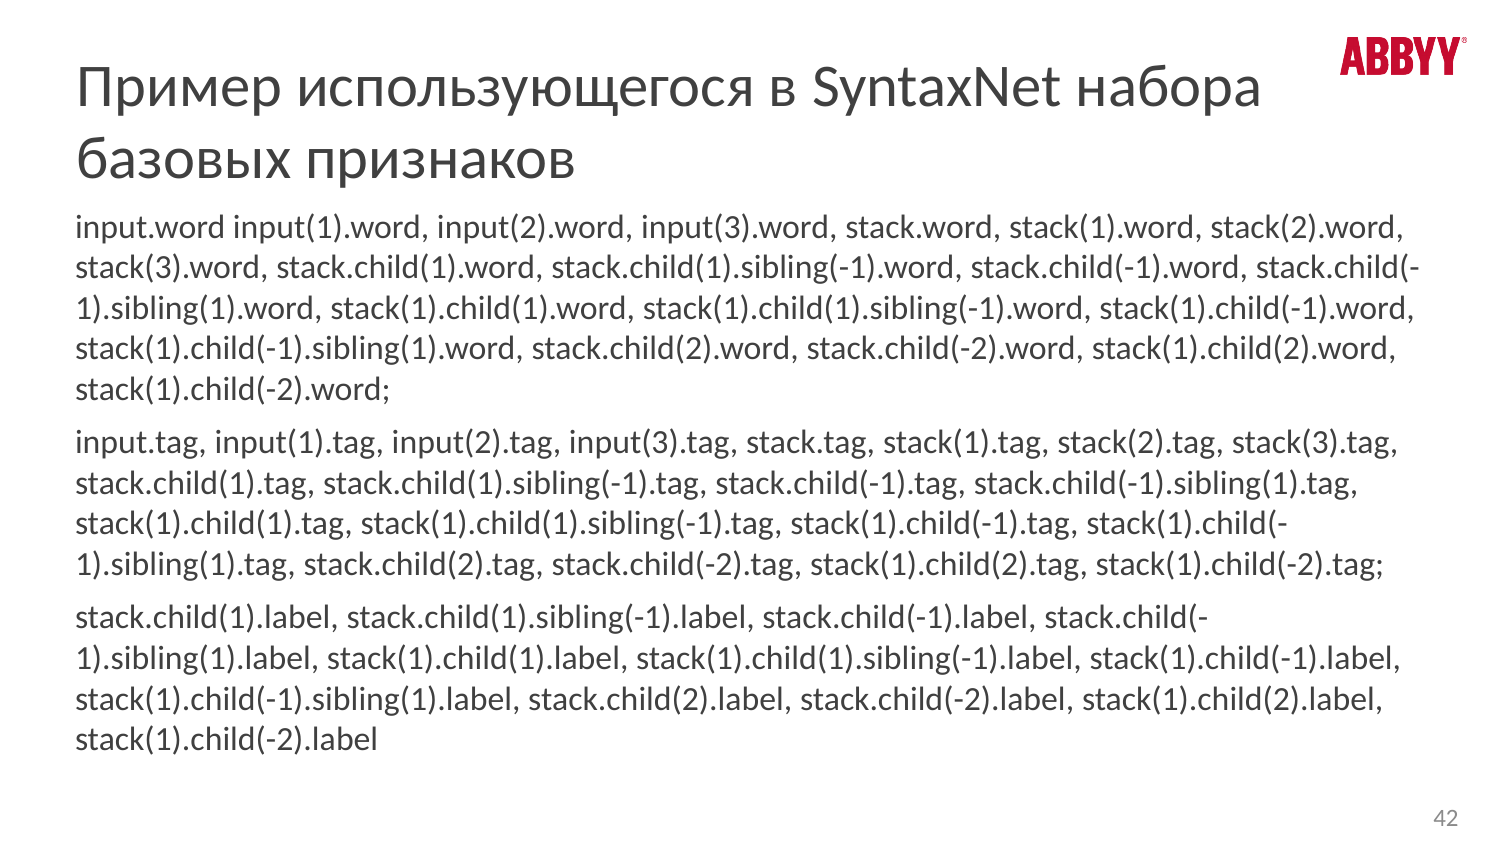

# Пример использующегося в SyntaxNet набора базовых признаков
input.word input(1).word, input(2).word, input(3).word, stack.word, stack(1).word, stack(2).word, stack(3).word, stack.child(1).word, stack.child(1).sibling(-1).word, stack.child(-1).word, stack.child(-1).sibling(1).word, stack(1).child(1).word, stack(1).child(1).sibling(-1).word, stack(1).child(-1).word, stack(1).child(-1).sibling(1).word, stack.child(2).word, stack.child(-2).word, stack(1).child(2).word, stack(1).child(-2).word;
input.tag, input(1).tag, input(2).tag, input(3).tag, stack.tag, stack(1).tag, stack(2).tag, stack(3).tag, stack.child(1).tag, stack.child(1).sibling(-1).tag, stack.child(-1).tag, stack.child(-1).sibling(1).tag, stack(1).child(1).tag, stack(1).child(1).sibling(-1).tag, stack(1).child(-1).tag, stack(1).child(-1).sibling(1).tag, stack.child(2).tag, stack.child(-2).tag, stack(1).child(2).tag, stack(1).child(-2).tag;
stack.child(1).label, stack.child(1).sibling(-1).label, stack.child(-1).label, stack.child(-1).sibling(1).label, stack(1).child(1).label, stack(1).child(1).sibling(-1).label, stack(1).child(-1).label, stack(1).child(-1).sibling(1).label, stack.child(2).label, stack.child(-2).label, stack(1).child(2).label, stack(1).child(-2).label
42